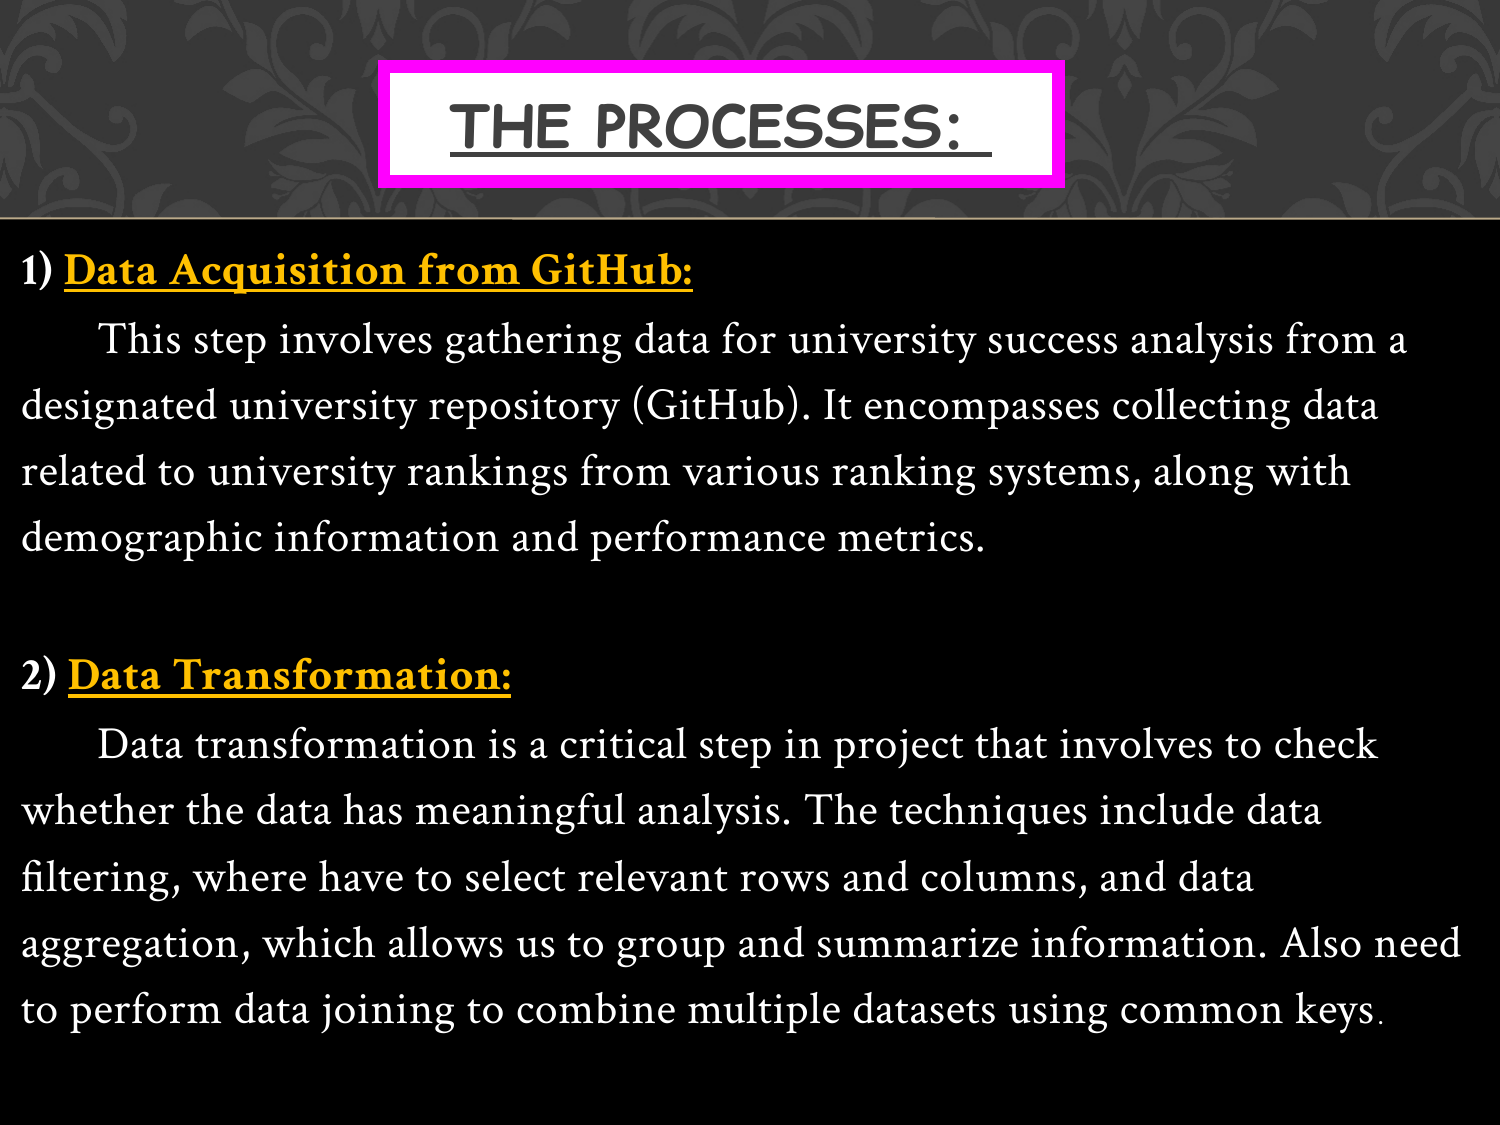

# The Processes:
1) Data Acquisition from GitHub:
       This step involves gathering data for university success analysis from a designated university repository (GitHub). It encompasses collecting data related to university rankings from various ranking systems, along with demographic information and performance metrics.

2) Data Transformation:
       Data transformation is a critical step in project that involves to check whether the data has meaningful analysis. The techniques include data filtering, where have to select relevant rows and columns, and data aggregation, which allows us to group and summarize information. Also need to perform data joining to combine multiple datasets using common keys.